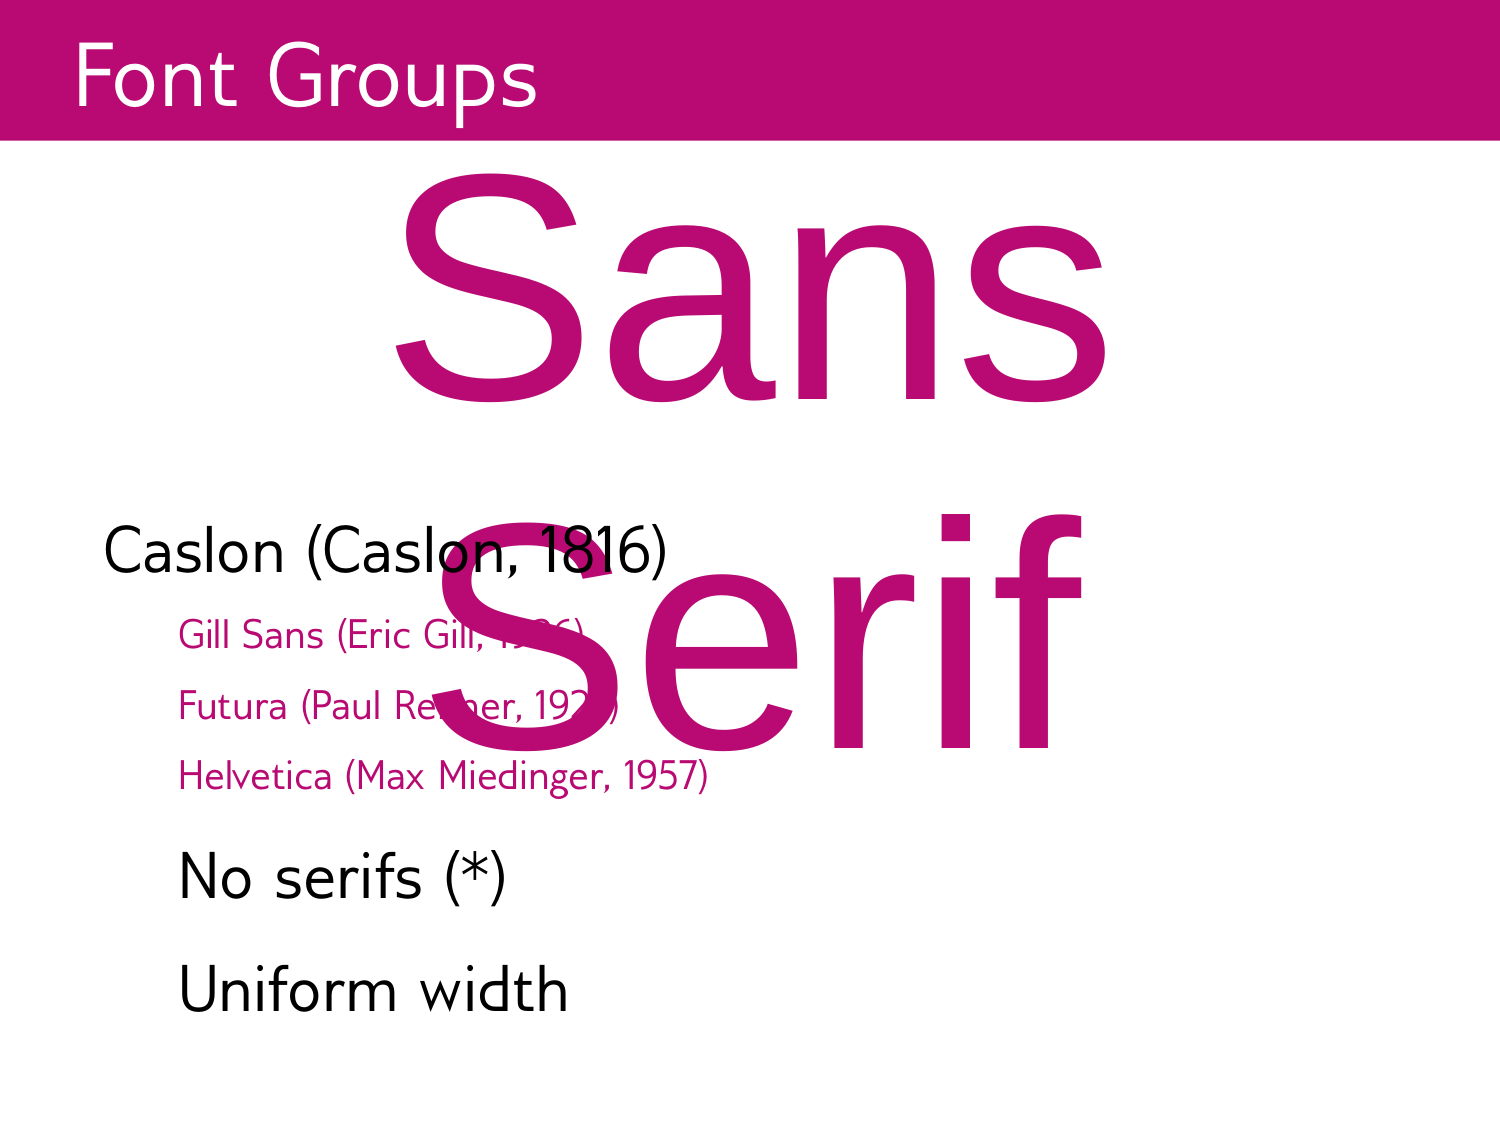

# Font Groups
Sans Serif
Caslon (Caslon, 1816)
Gill Sans (Eric Gill, 1926)
Futura (Paul Renner, 1927)
Helvetica (Max Miedinger, 1957)
No serifs (*)
Uniform width